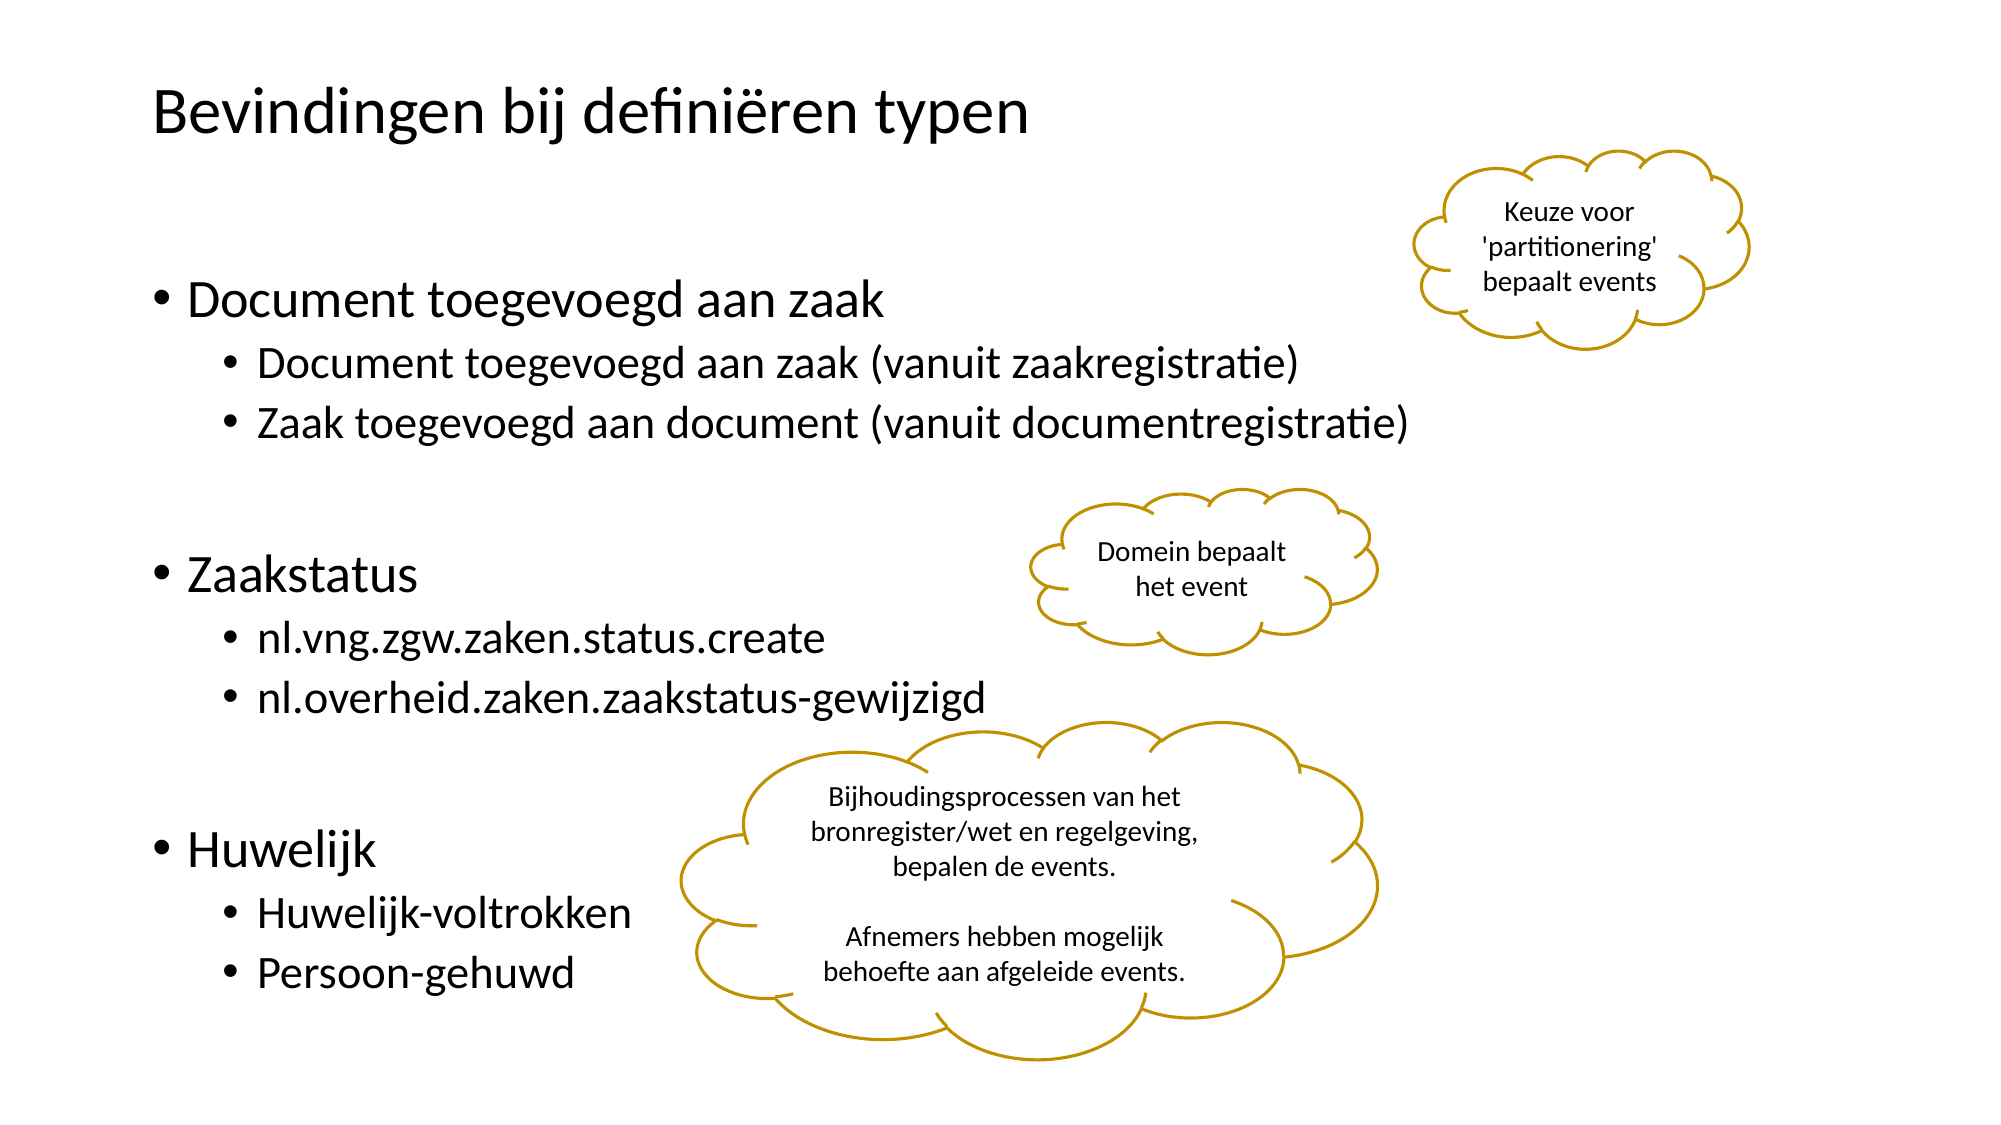

# Bevindingen bij definiëren typen
Keuze voor 'partitionering'
bepaalt events

Document toegevoegd aan zaak
Document toegevoegd aan zaak (vanuit zaakregistratie)
Zaak toegevoegd aan document (vanuit documentregistratie)

Zaakstatus
nl.vng.zgw.zaken.status.create
nl.overheid.zaken.zaakstatus-gewijzigd

Huwelijk
Huwelijk-voltrokken
Persoon-gehuwd

Domein bepaalt het event
Bijhoudingsprocessen van het bronregister/wet en regelgeving, bepalen de events.

Afnemers hebben mogelijk behoefte aan afgeleide events.